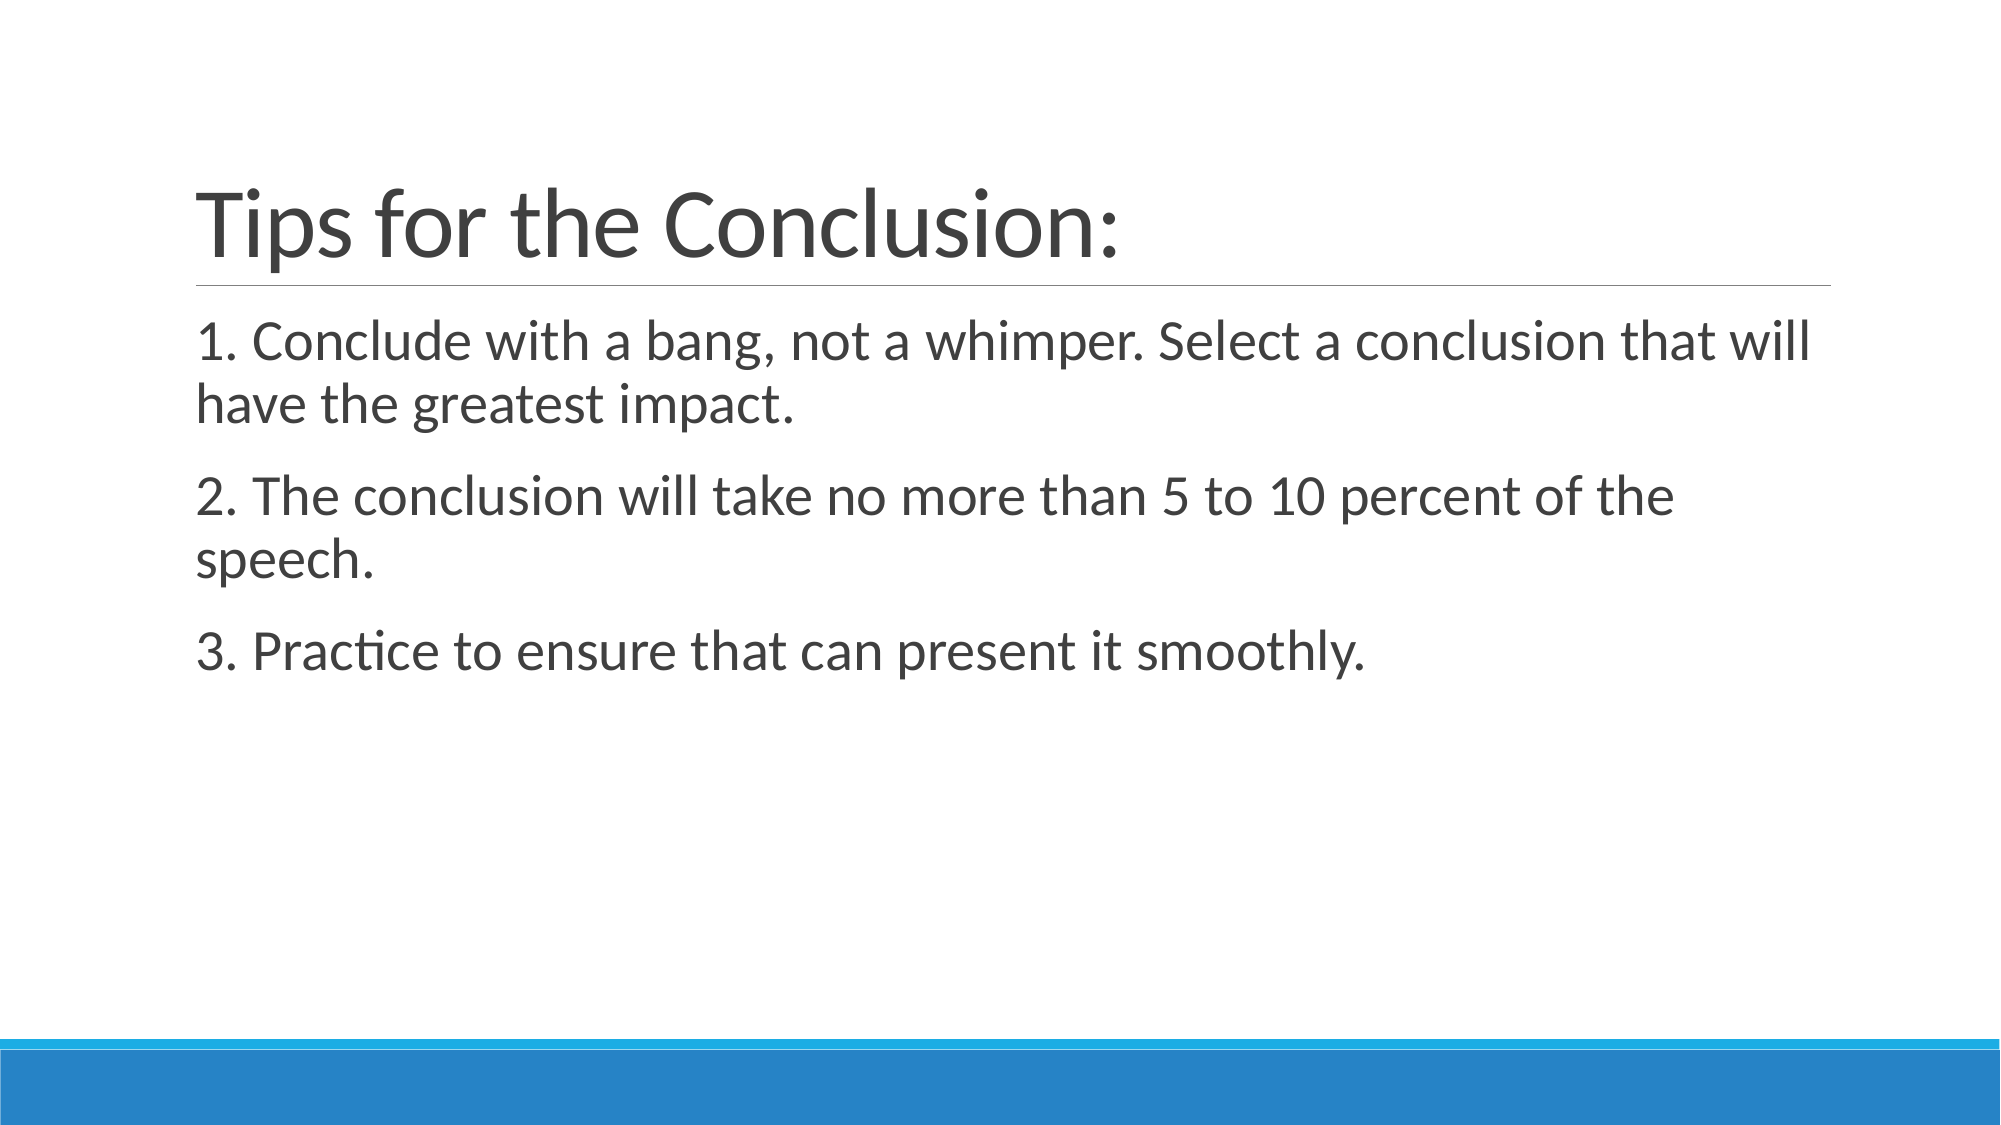

# Tips for the Conclusion:
1. Conclude with a bang, not a whimper. Select a conclusion that will have the greatest impact.
2. The conclusion will take no more than 5 to 10 percent of the speech.
3. Practice to ensure that can present it smoothly.